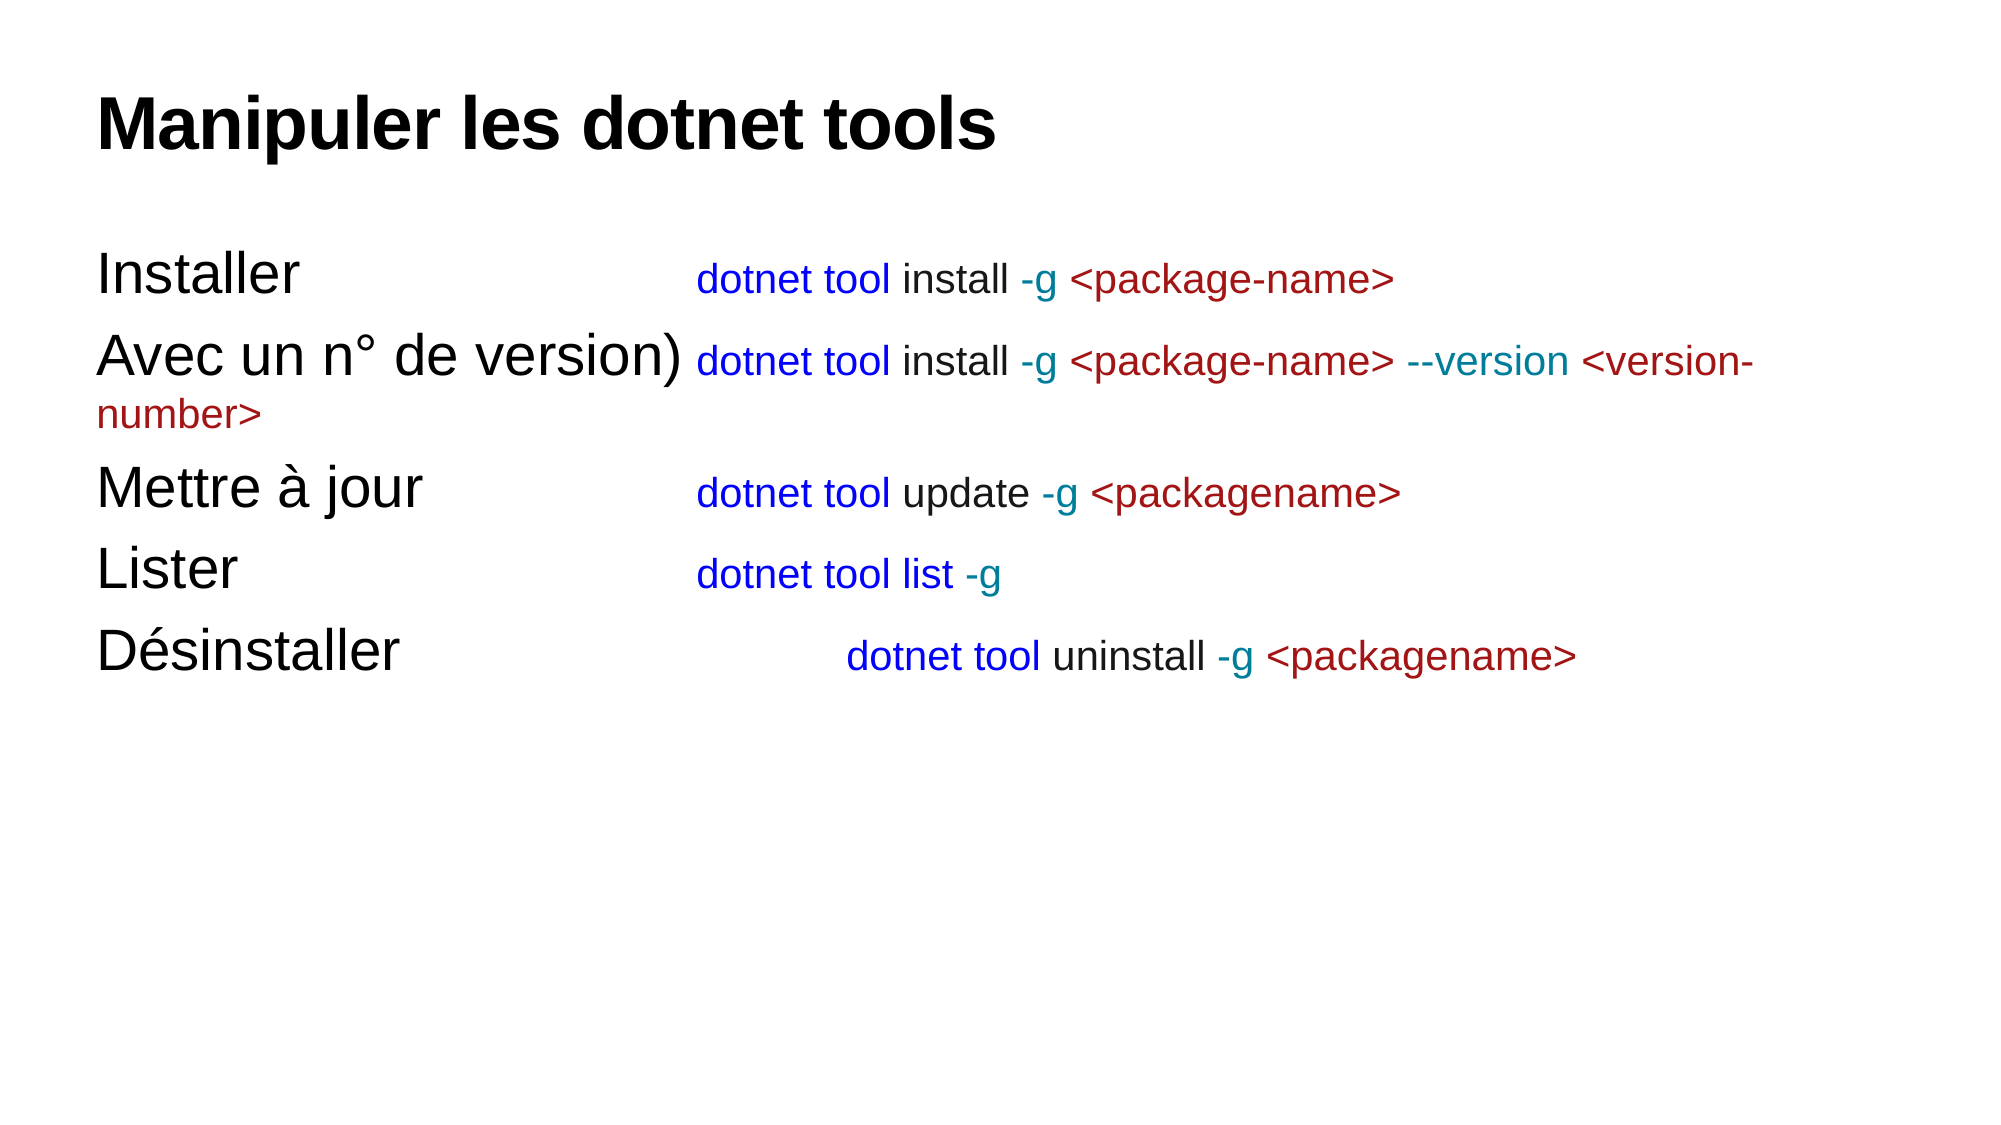

# Manipuler les dotnet tools
Installer			dotnet tool install -g <package-name>
Avec un n° de version)	dotnet tool install -g <package-name> --version <version-number>
Mettre à jour 		dotnet tool update -g <packagename>
Lister				dotnet tool list -g
Désinstaller	 		dotnet tool uninstall -g <packagename>